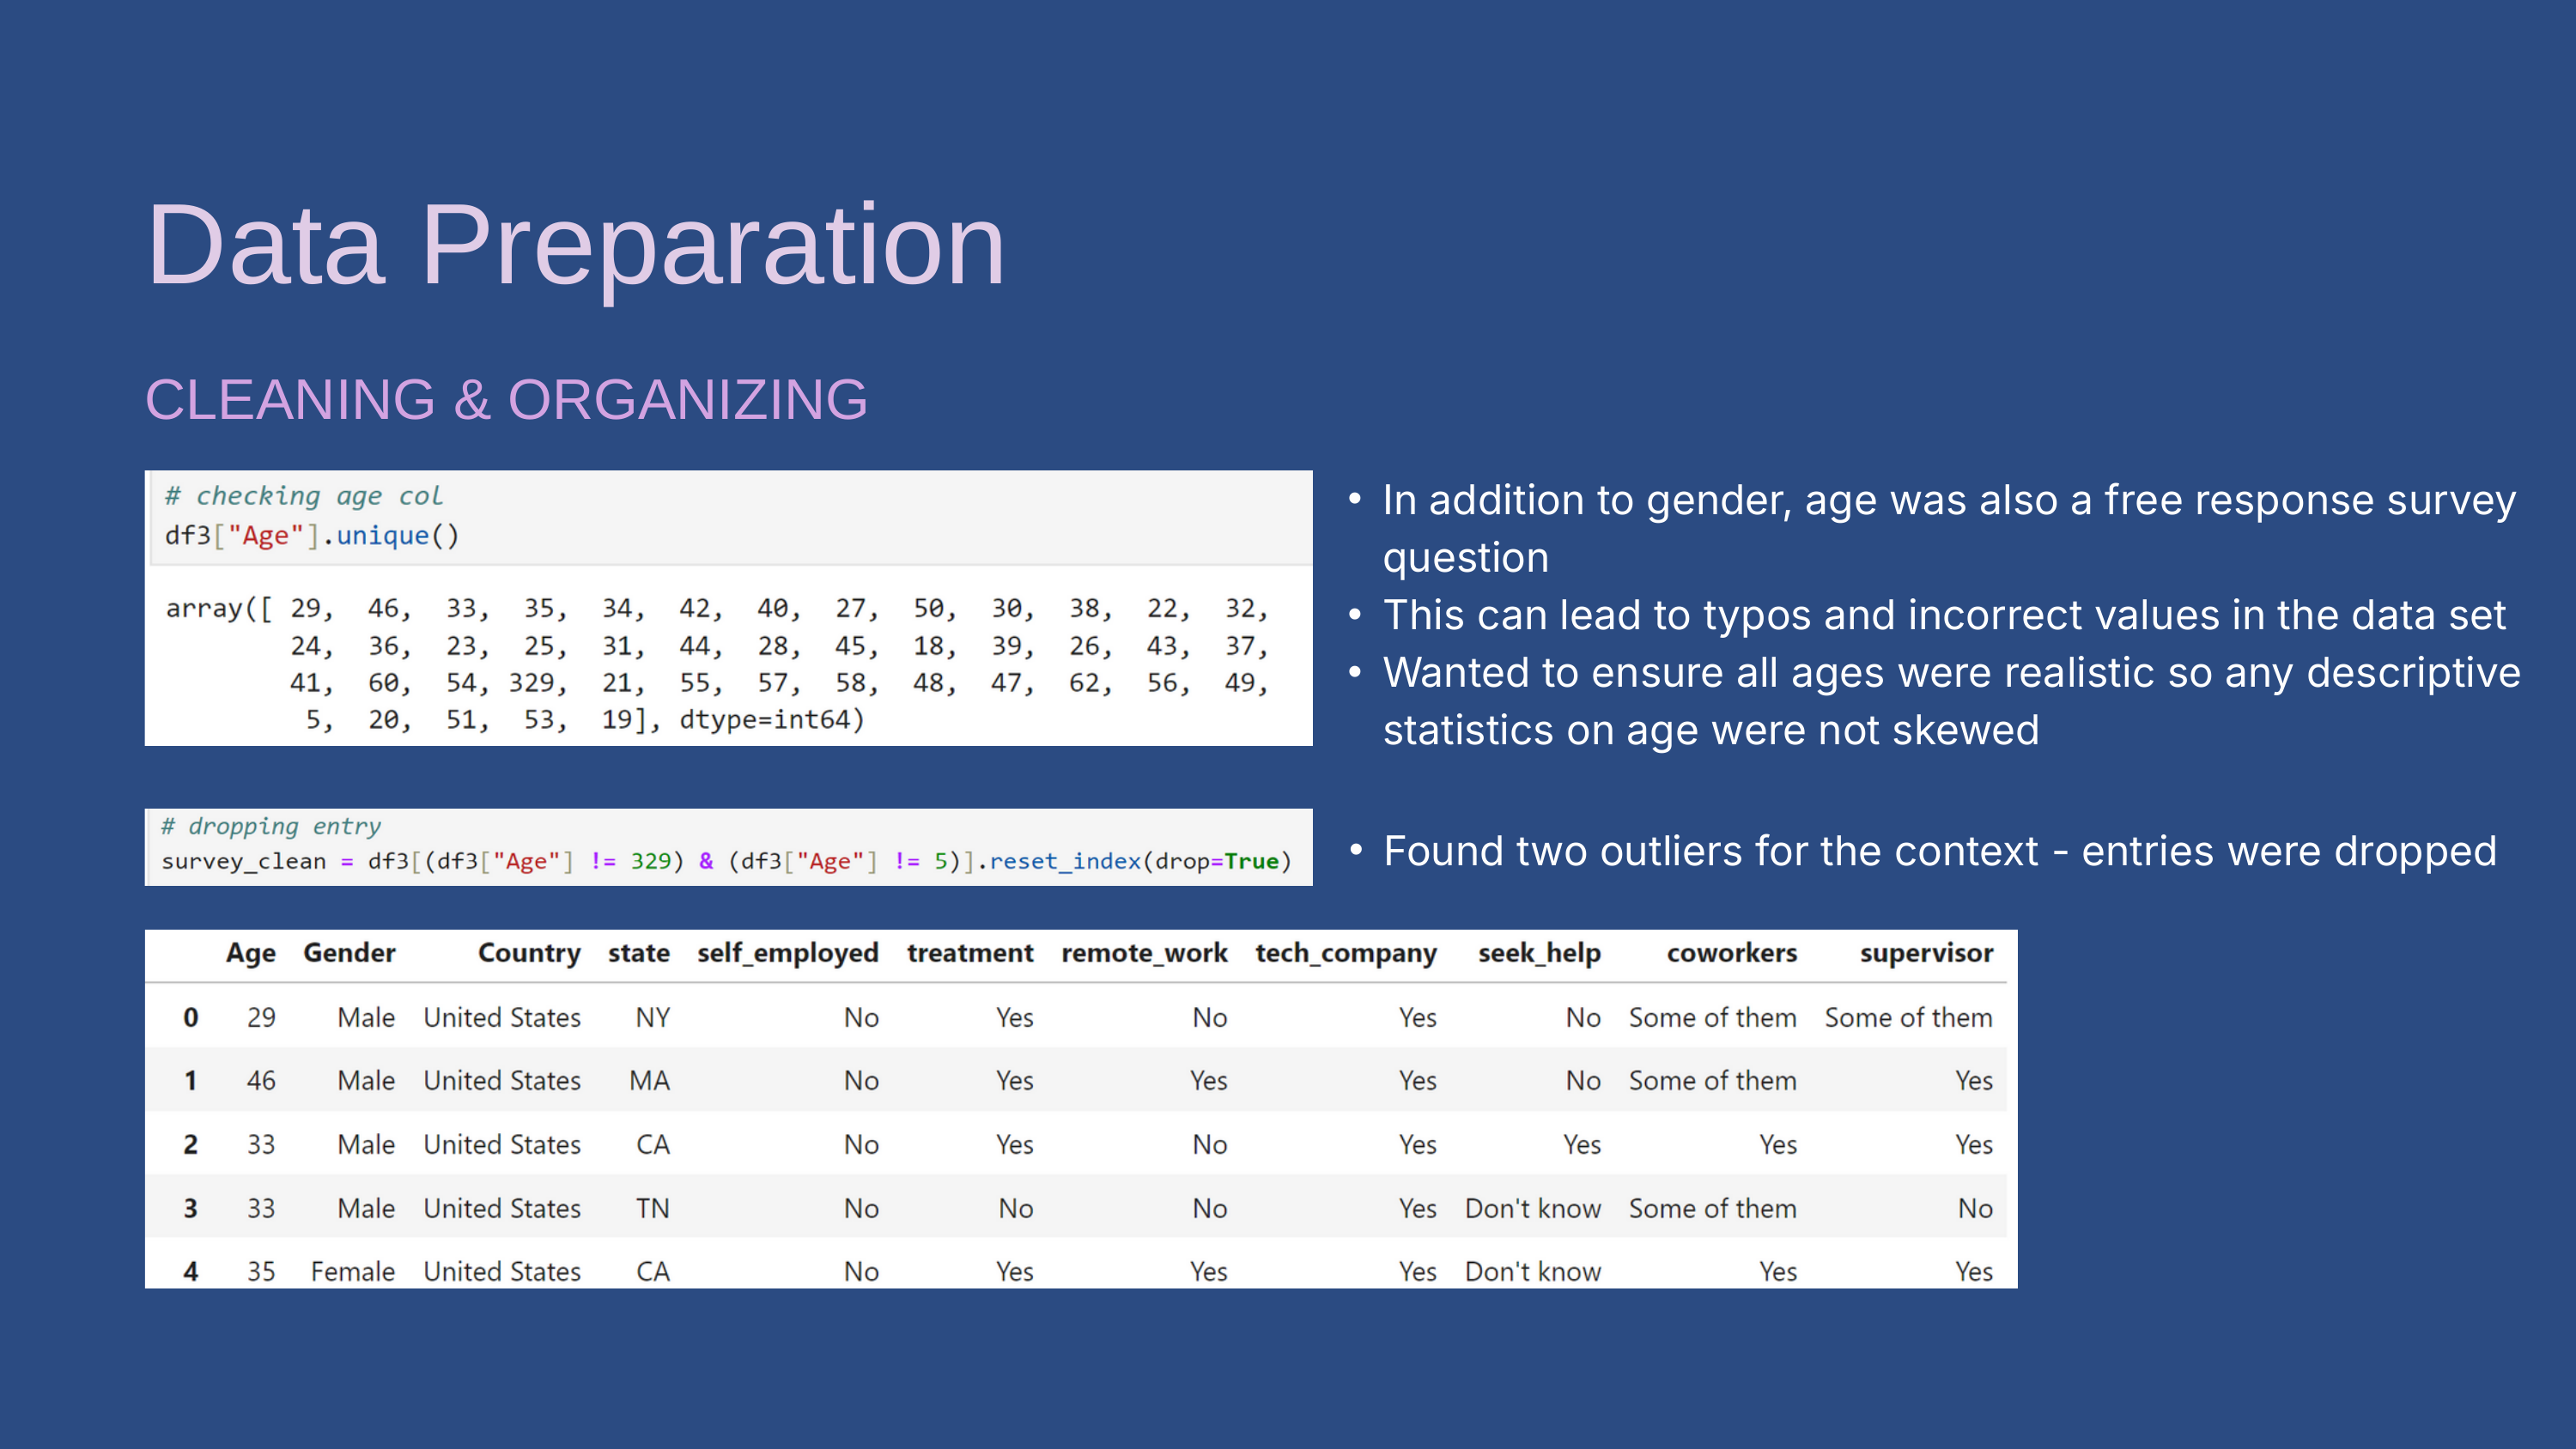

Data Preparation
CLEANING & ORGANIZING
In addition to gender, age was also a free response survey question
This can lead to typos and incorrect values in the data set
Wanted to ensure all ages were realistic so any descriptive statistics on age were not skewed

Found two outliers for the context - entries were dropped